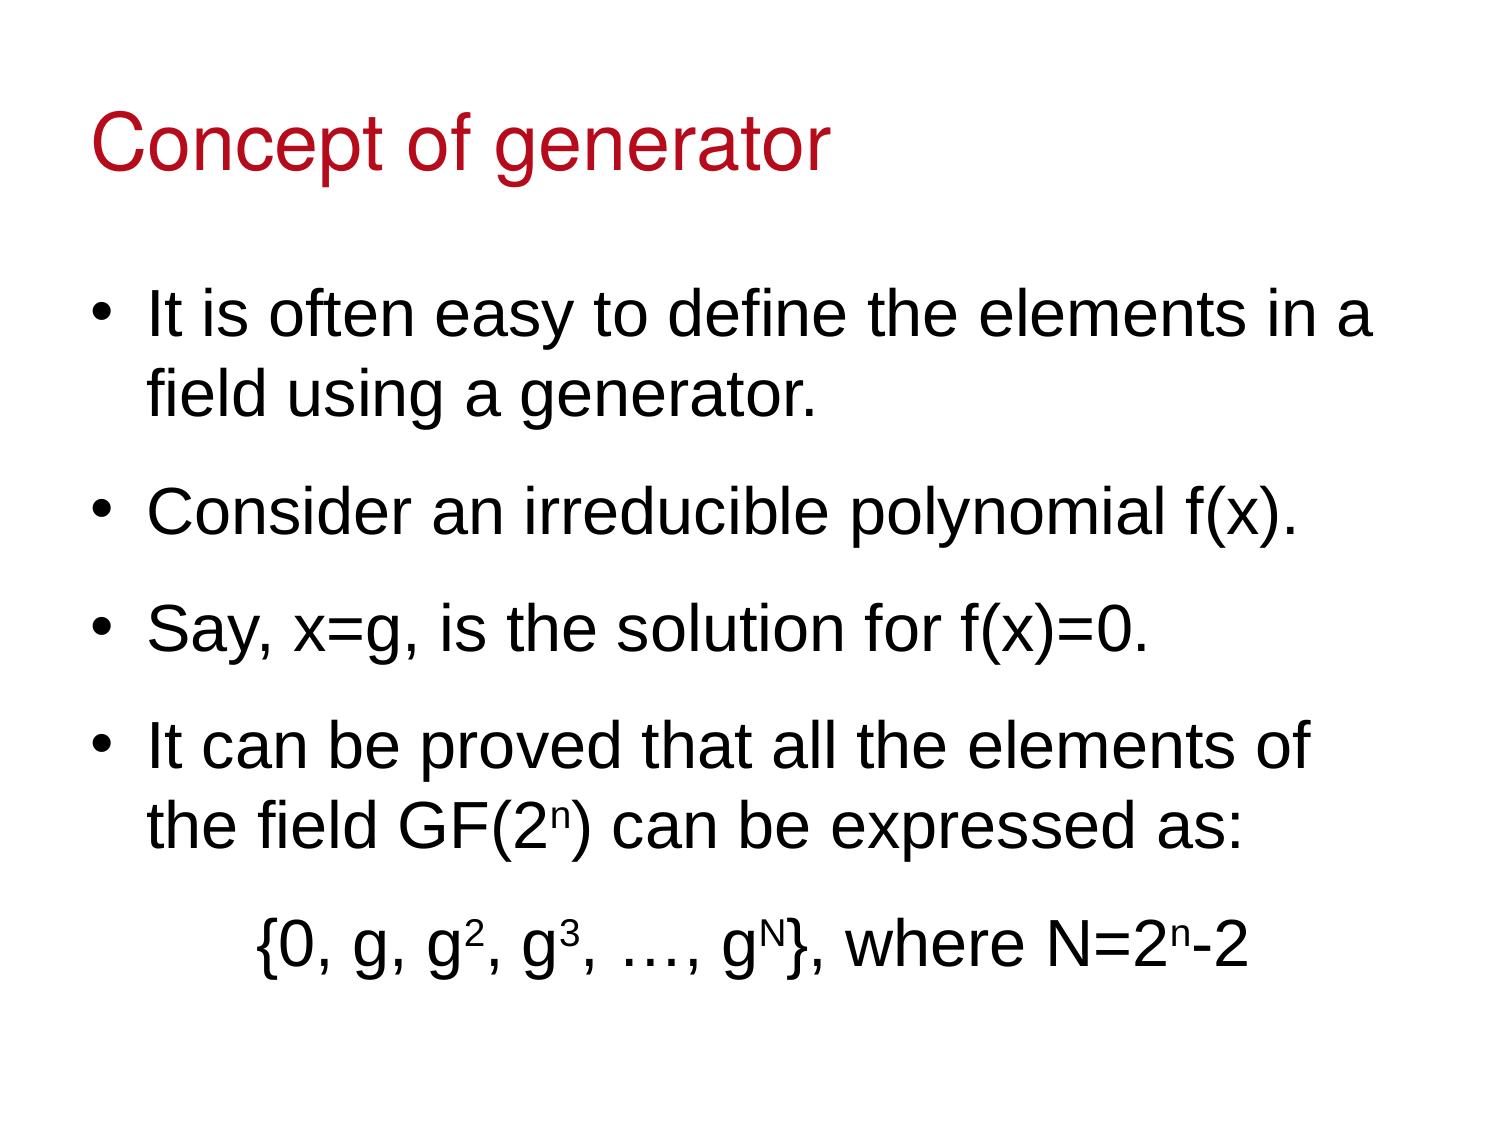

# Concept of generator
It is often easy to define the elements in a field using a generator.
Consider an irreducible polynomial f(x).
Say, x=g, is the solution for f(x)=0.
It can be proved that all the elements of the field GF(2n) can be expressed as:
         {0, g, g2, g3, …, gN}, where N=2n-2